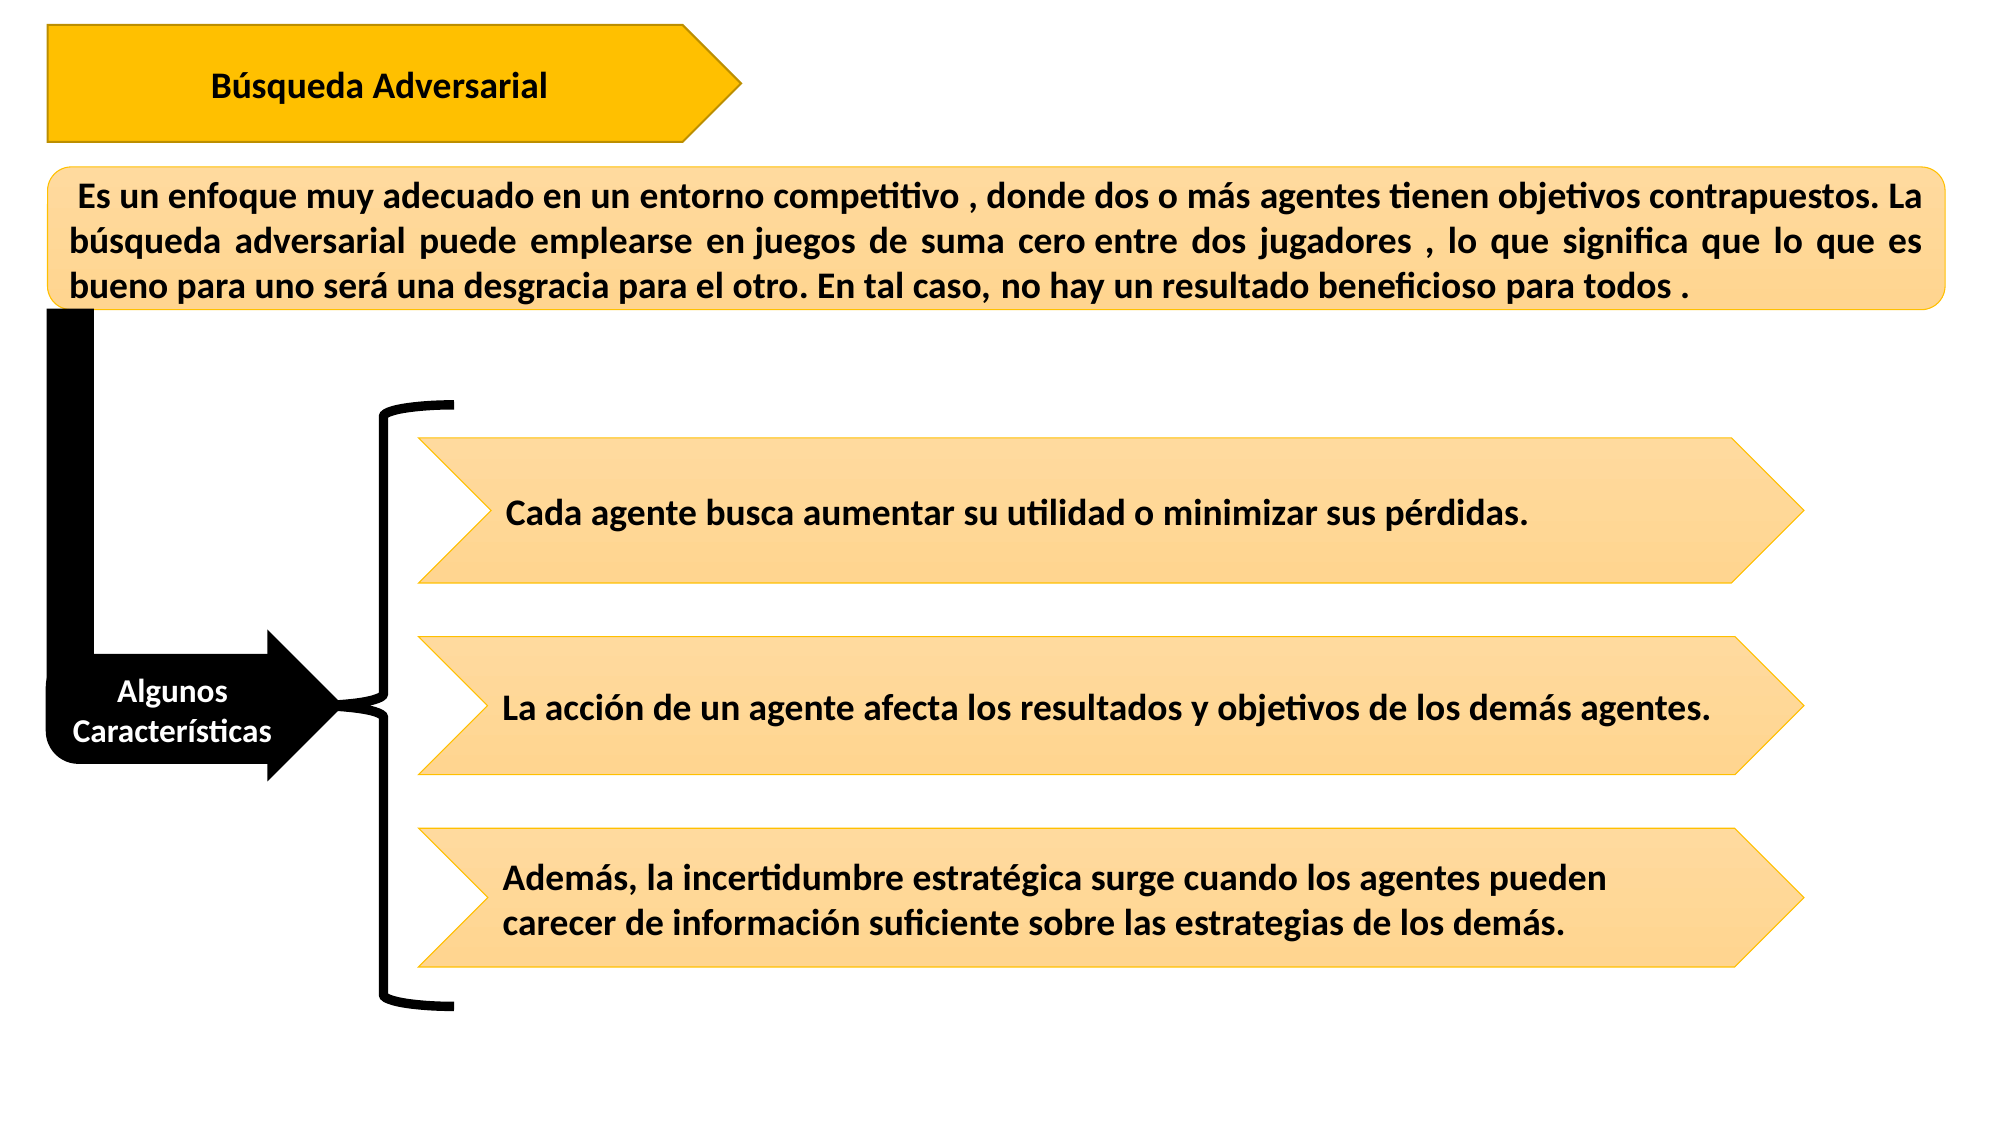

Búsqueda Adversarial
 Es un enfoque muy adecuado en un entorno competitivo , donde dos o más agentes tienen objetivos contrapuestos. La búsqueda adversarial puede emplearse en juegos de suma cero entre dos jugadores , lo que significa que lo que es bueno para uno será una desgracia para el otro. En tal caso, no hay un resultado beneficioso para todos .

Cada agente busca aumentar su utilidad o minimizar sus pérdidas.
La acción de un agente afecta los resultados y objetivos de los demás agentes.
Algunos Características
Además, la incertidumbre estratégica surge cuando los agentes pueden carecer de información suficiente sobre las estrategias de los demás.